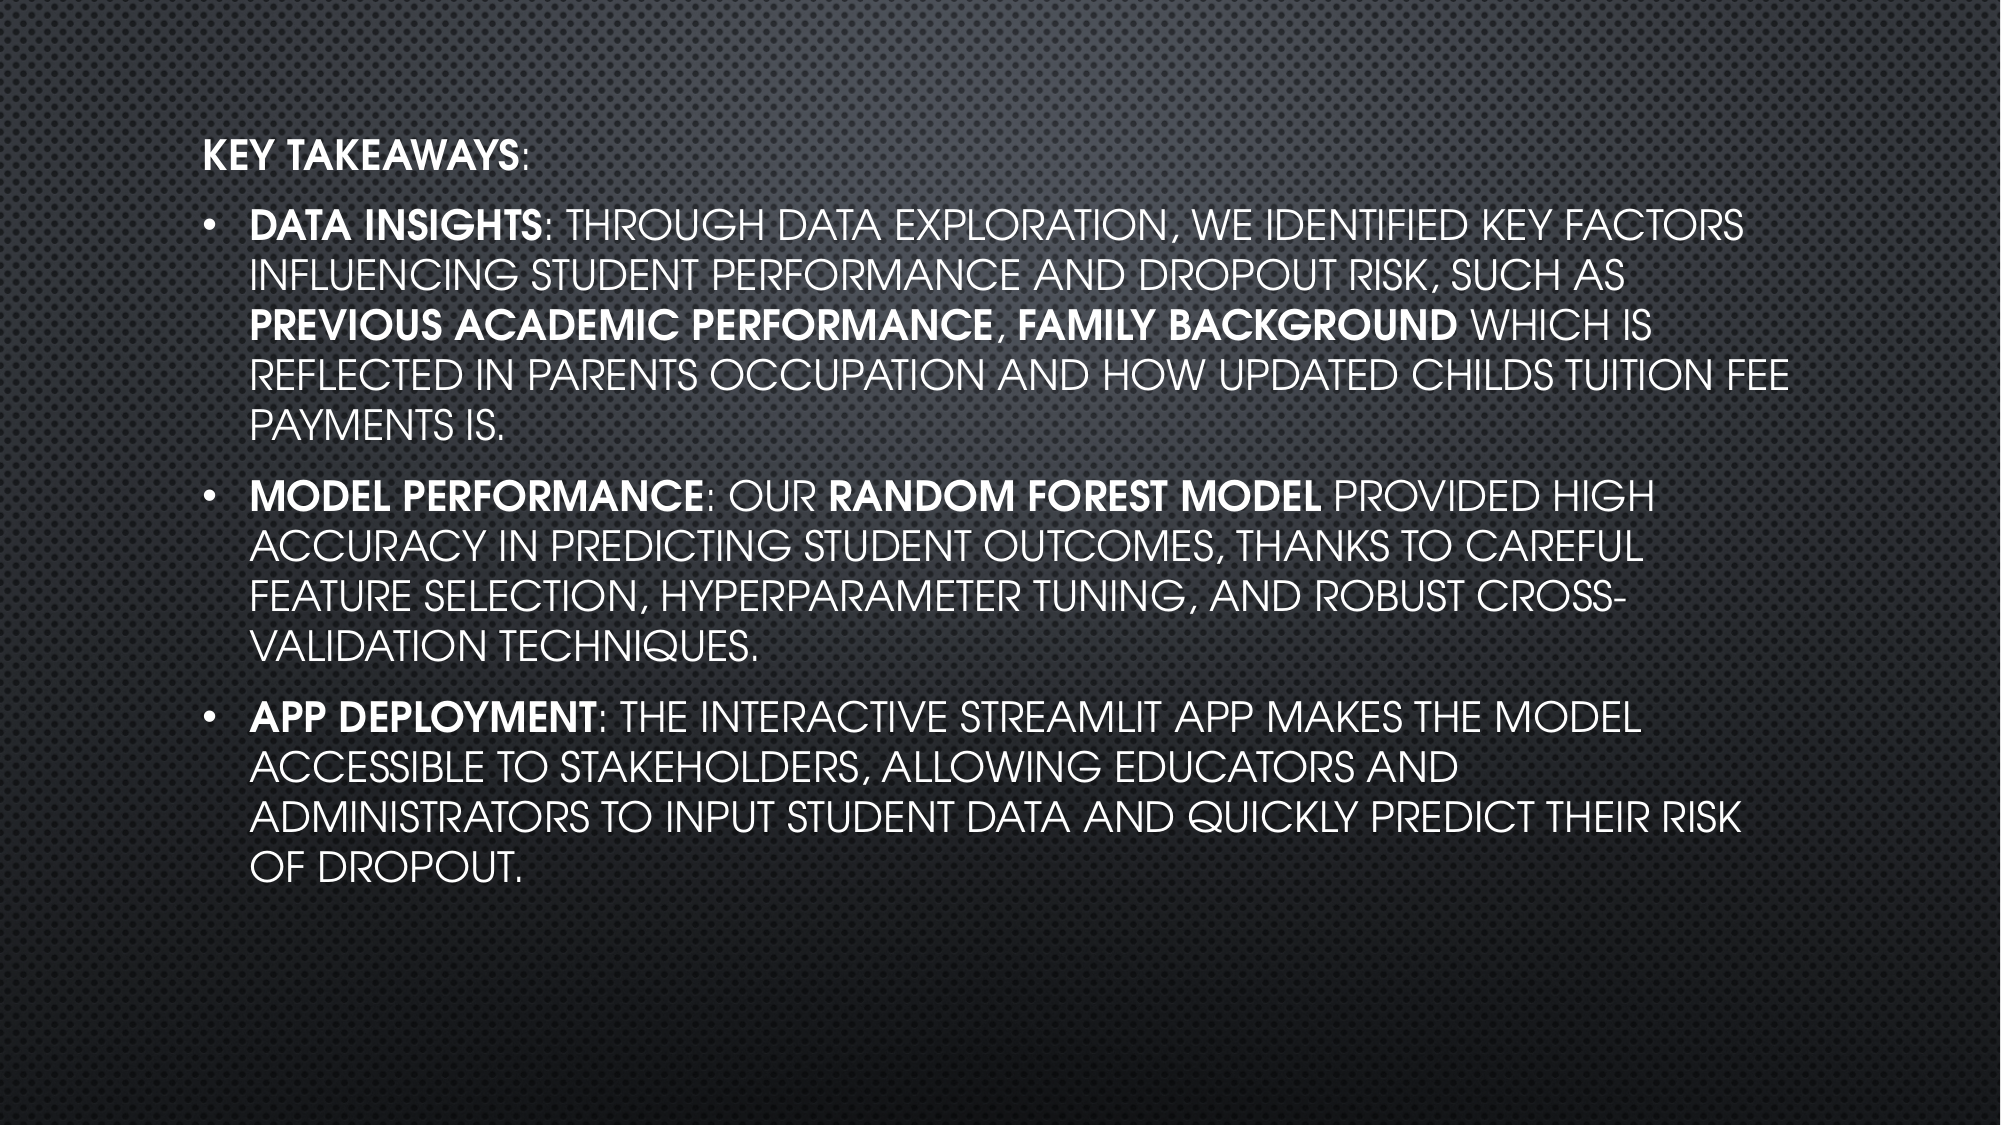

Key Takeaways:
Data Insights: Through data exploration, we identified key factors influencing student performance and dropout risk, such as previous academic performance, family background which is reflected in parents occupation and how updated childs tuition fee payments is.
Model Performance: Our Random Forest model provided high accuracy in predicting student outcomes, thanks to careful feature selection, hyperparameter tuning, and robust cross-validation techniques.
App Deployment: The interactive Streamlit app makes the model accessible to stakeholders, allowing educators and administrators to input student data and quickly predict their risk of dropout.